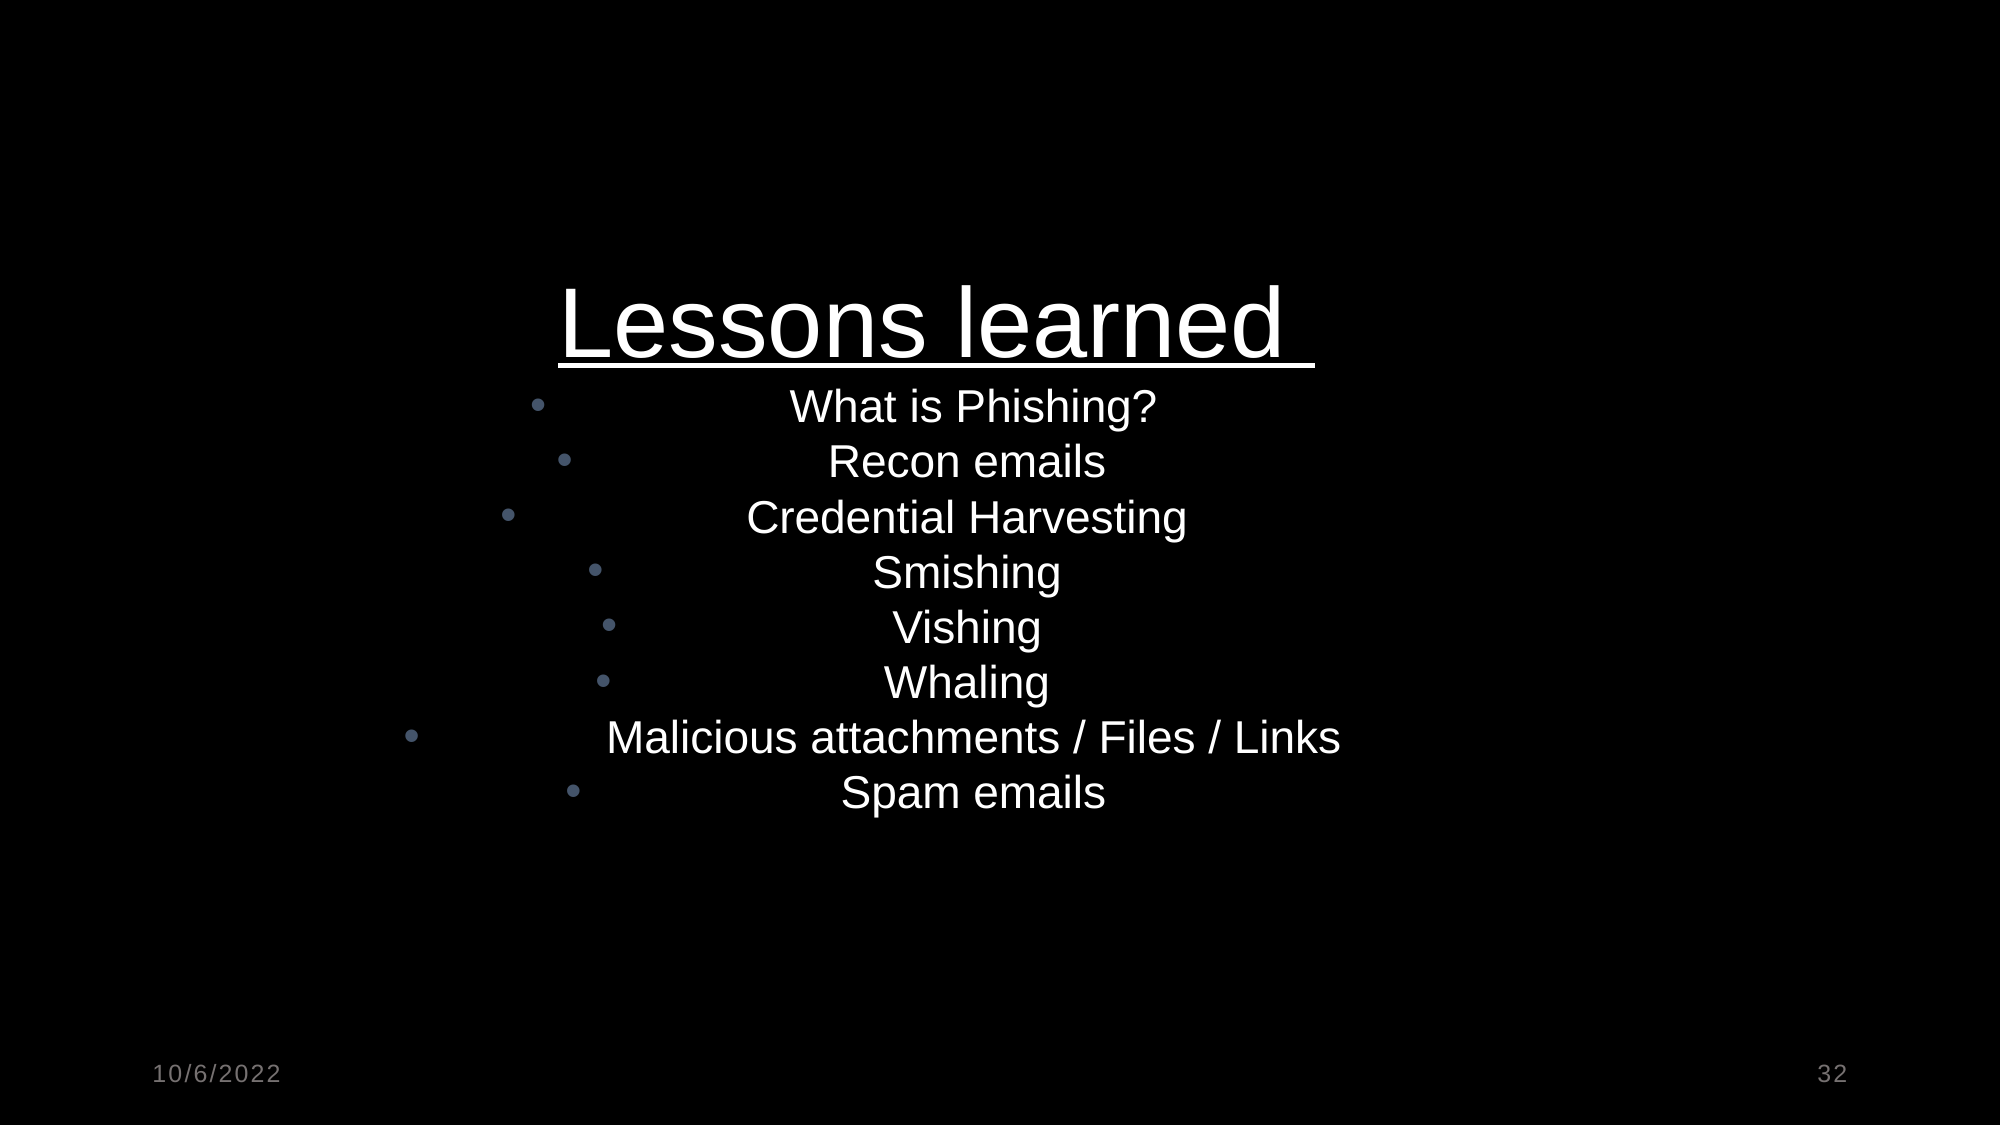

Lessons learned
What is Phishing?
Recon emails
Credential Harvesting
Smishing
Vishing
Whaling
Malicious attachments / Files / Links
Spam emails

#
10/6/2022

32